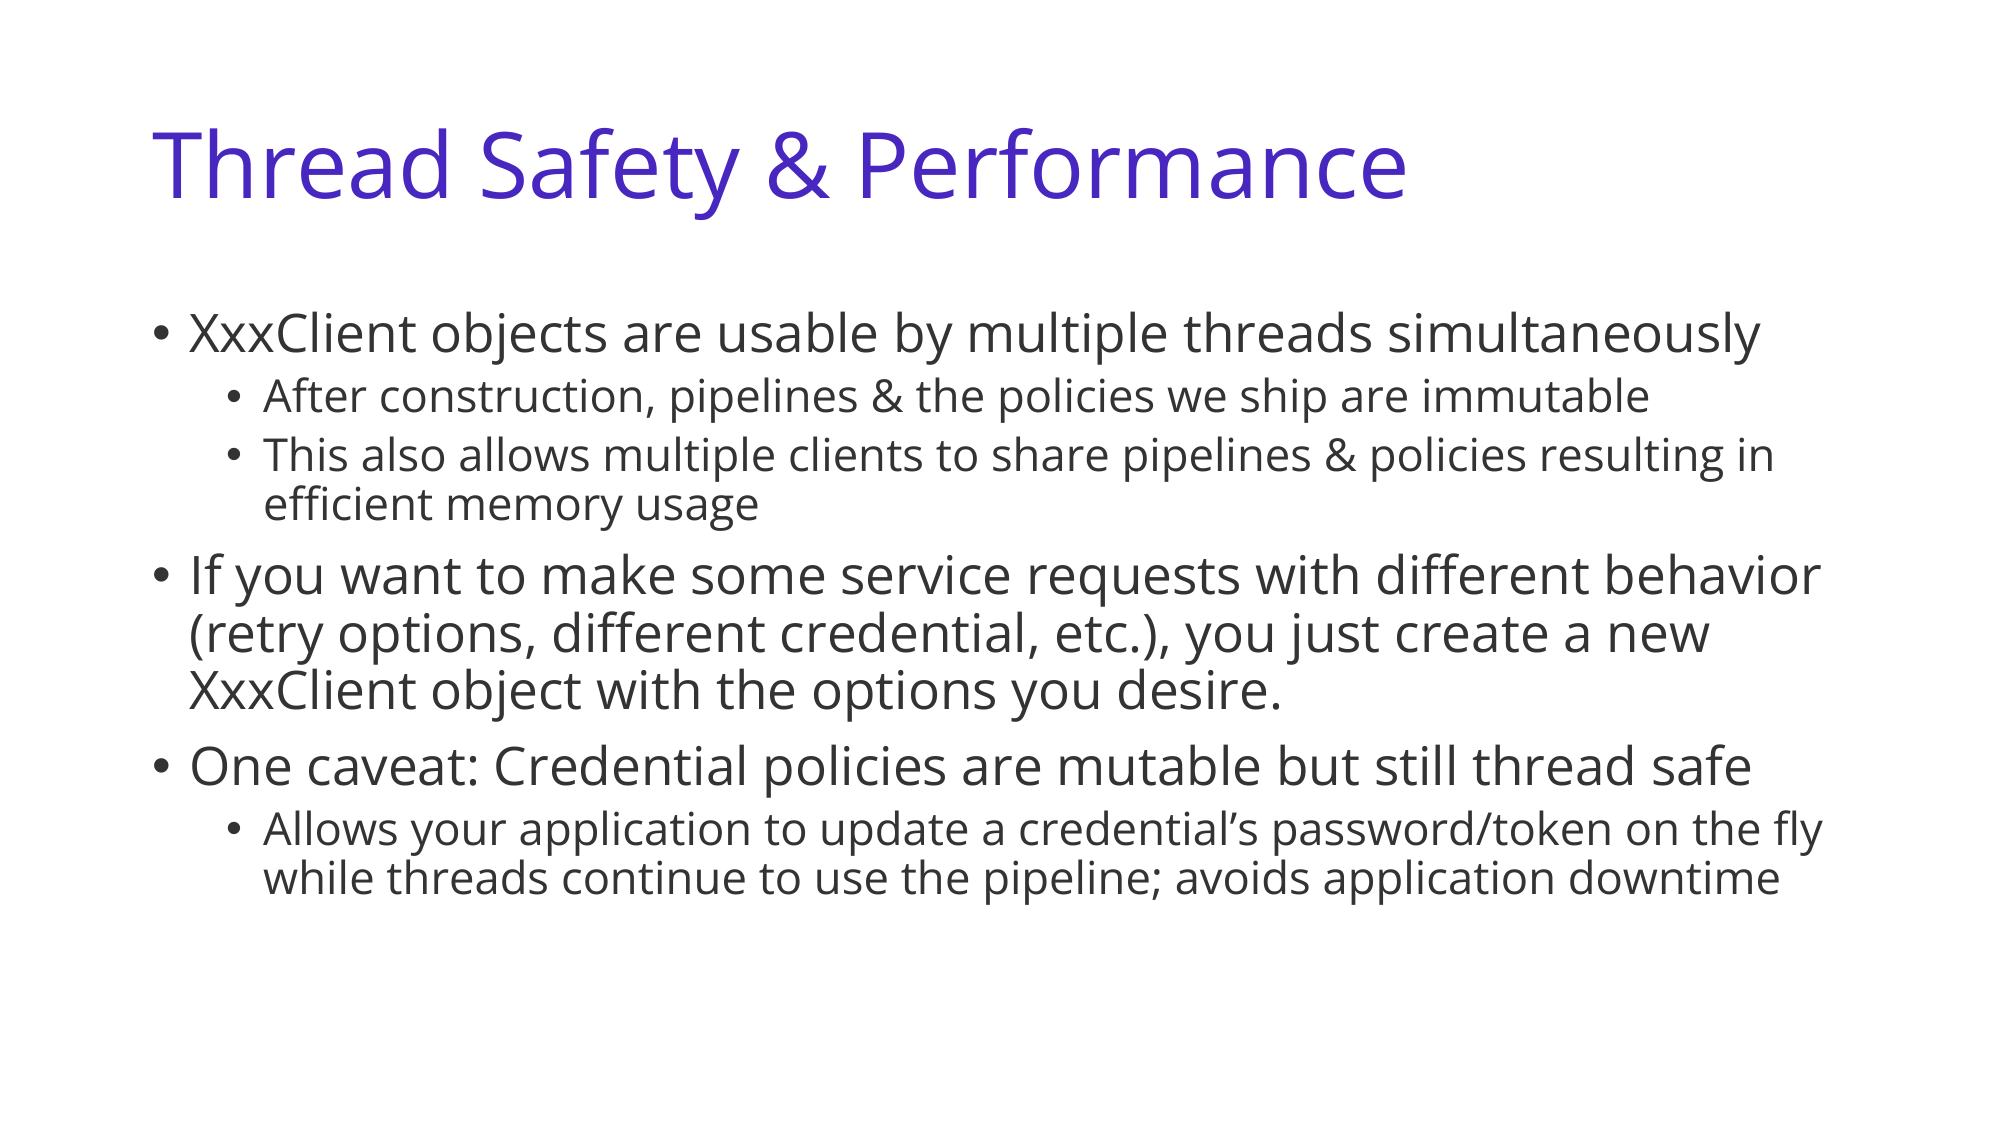

# Thread Safety & Performance
XxxClient objects are usable by multiple threads simultaneously
After construction, pipelines & the policies we ship are immutable
This also allows multiple clients to share pipelines & policies resulting in efficient memory usage
If you want to make some service requests with different behavior (retry options, different credential, etc.), you just create a new XxxClient object with the options you desire.
One caveat: Credential policies are mutable but still thread safe
Allows your application to update a credential’s password/token on the fly while threads continue to use the pipeline; avoids application downtime